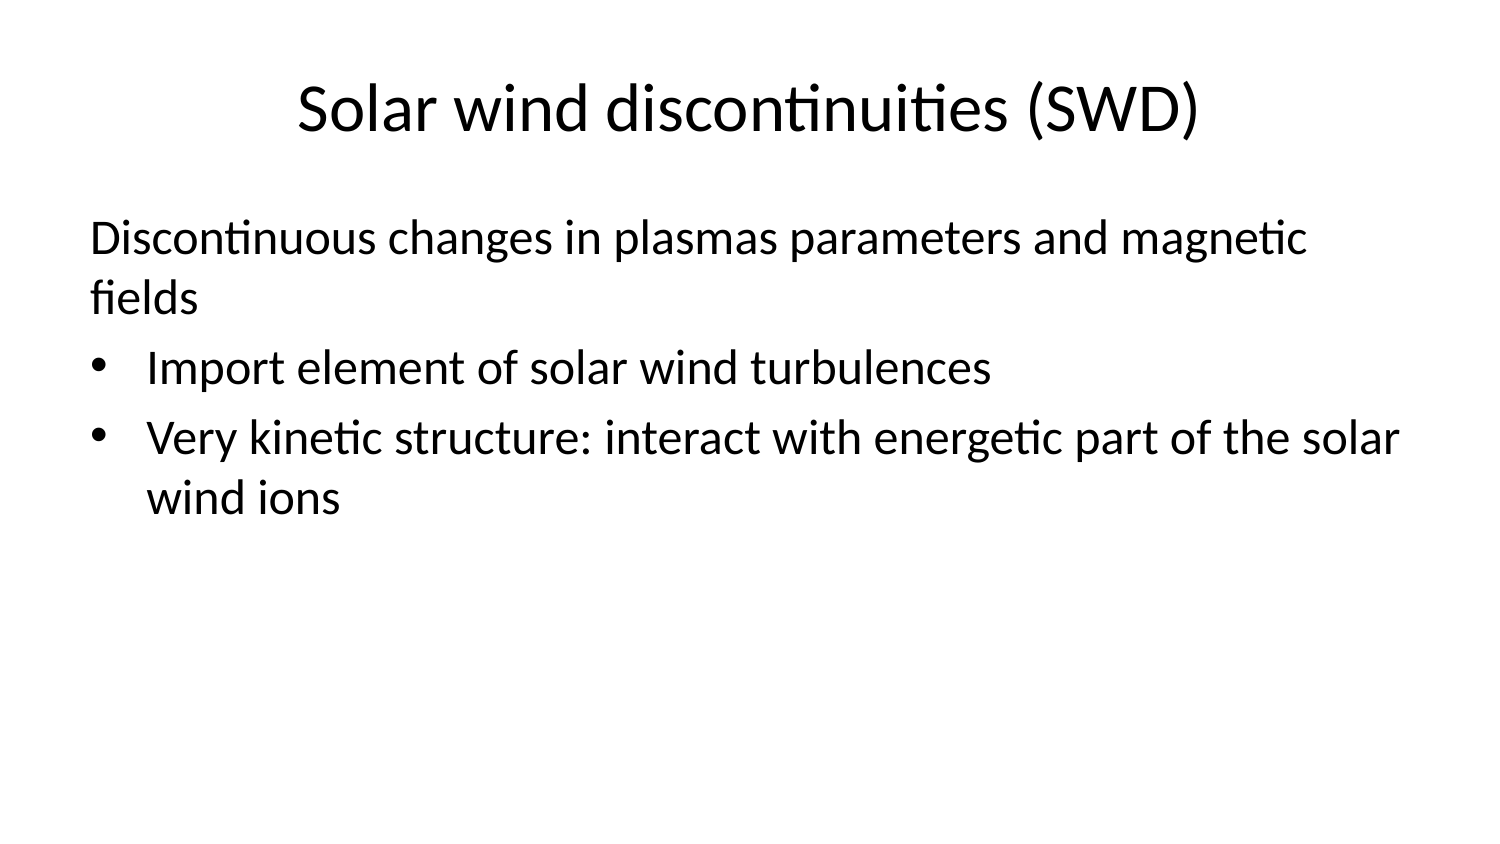

# Solar wind discontinuities (SWD)
Discontinuous changes in plasmas parameters and magnetic fields
Import element of solar wind turbulences
Very kinetic structure: interact with energetic part of the solar wind ions